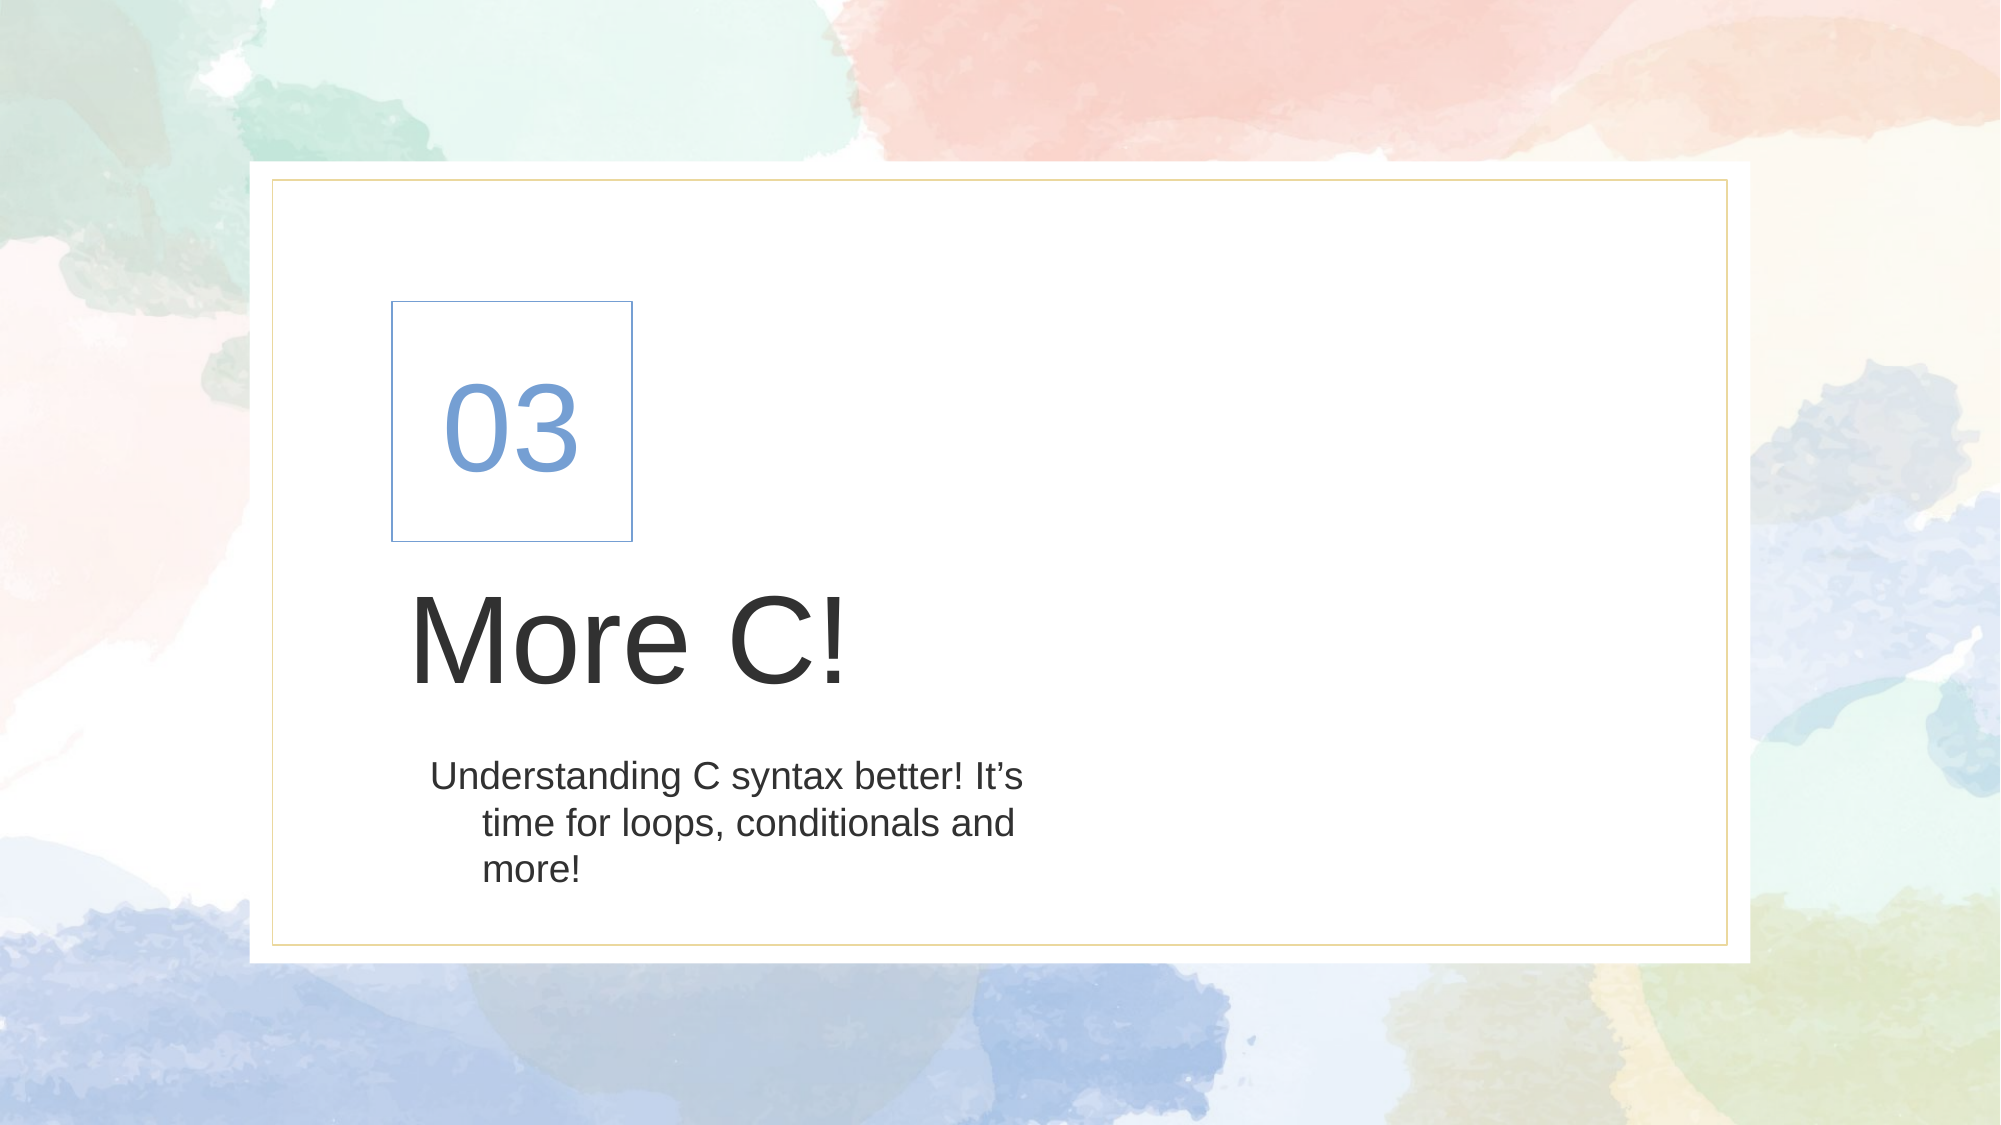

03
# More C!
Understanding C syntax better! It’s time for loops, conditionals and more!